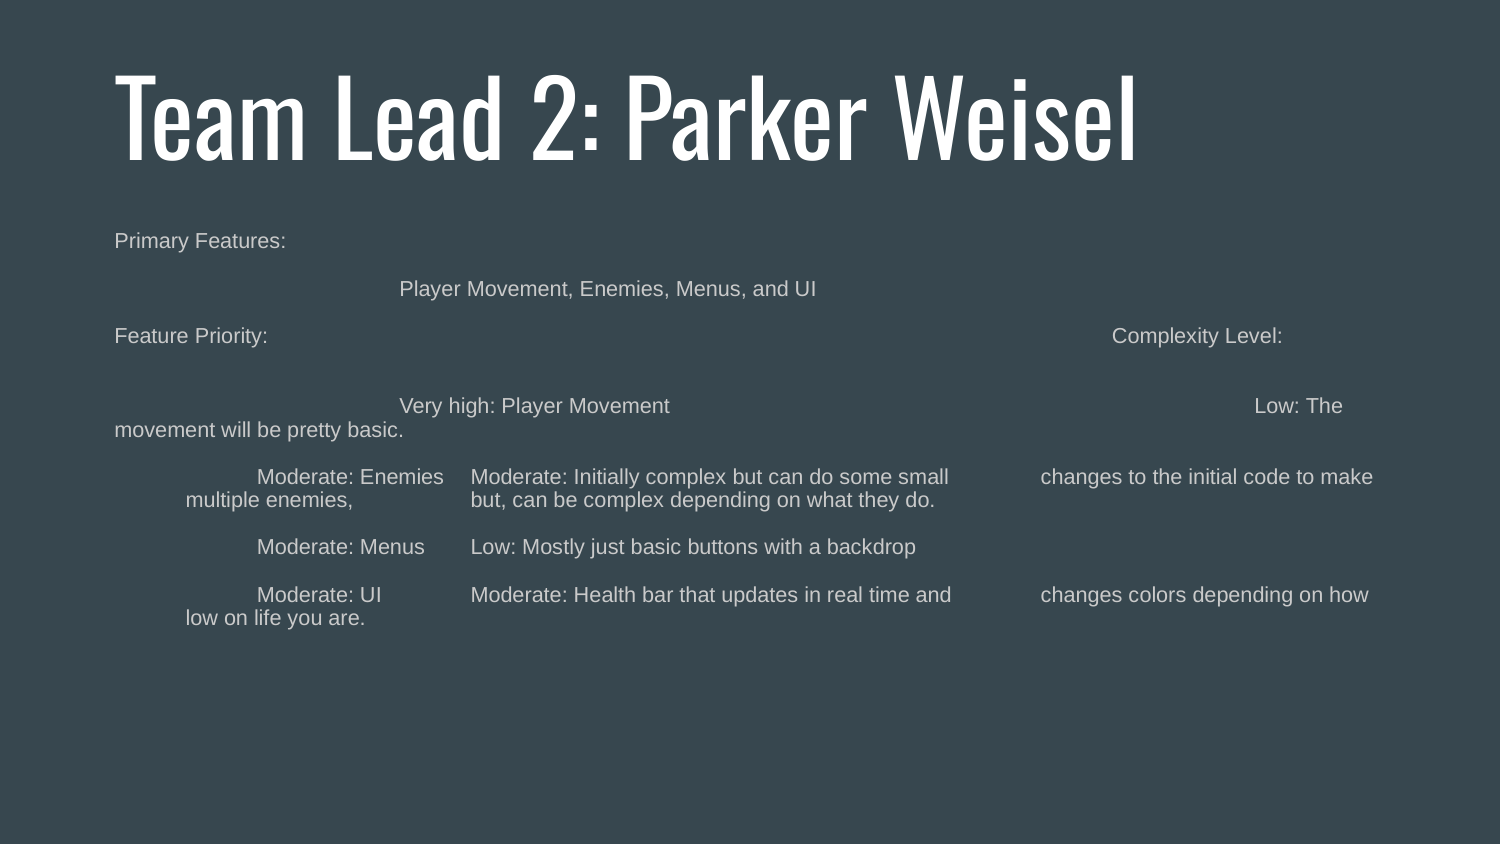

# Team Lead 2: Parker Weisel
Primary Features:
		Player Movement, Enemies, Menus, and UI
Feature Priority:						Complexity Level:
		Very high: Player Movement					Low: The movement will be pretty basic.
Moderate: Enemies						Moderate: Initially complex but can do some small  									changes to the initial code to make multiple enemies,      									but, can be complex depending on what they do.
Moderate: Menus						Low: Mostly just basic buttons with a backdrop
Moderate: UI							Moderate: Health bar that updates in real time and 									changes colors depending on how low on life you are.